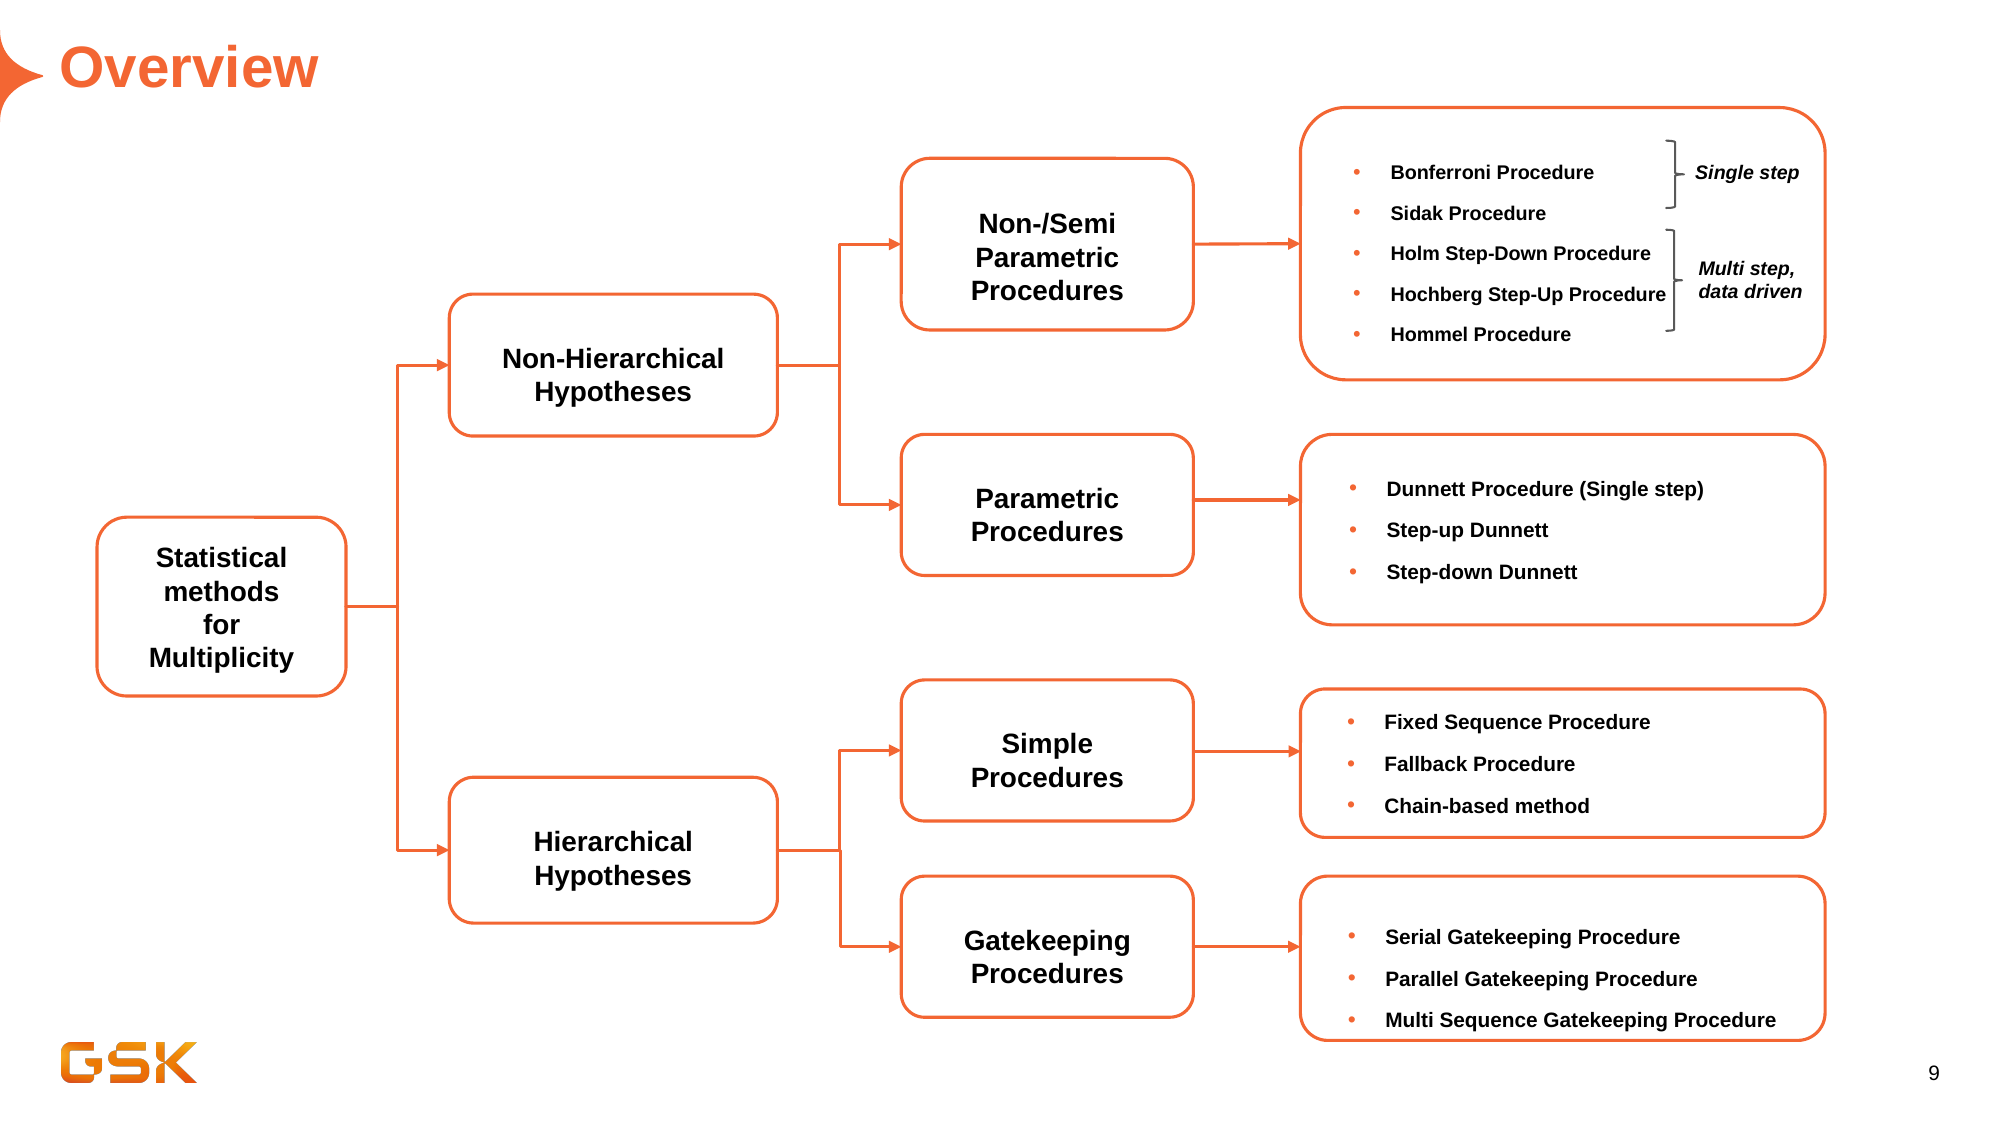

# Overview
Bonferroni Procedure
Sidak Procedure
Holm Step-Down Procedure
Hochberg Step-Up Procedure
Hommel Procedure
Single step

Non-/Semi Parametric Procedures
Multi step,
data driven

Non-Hierarchical Hypotheses
Parametric Procedures
Dunnett Procedure (Single step)
Step-up Dunnett
Step-down Dunnett
Statistical methods for Multiplicity
Simple Procedures
Fixed Sequence Procedure
Fallback Procedure
Chain-based method
Hierarchical Hypotheses
Serial Gatekeeping Procedure
Parallel Gatekeeping Procedure
Multi Sequence Gatekeeping Procedure
Gatekeeping Procedures
9